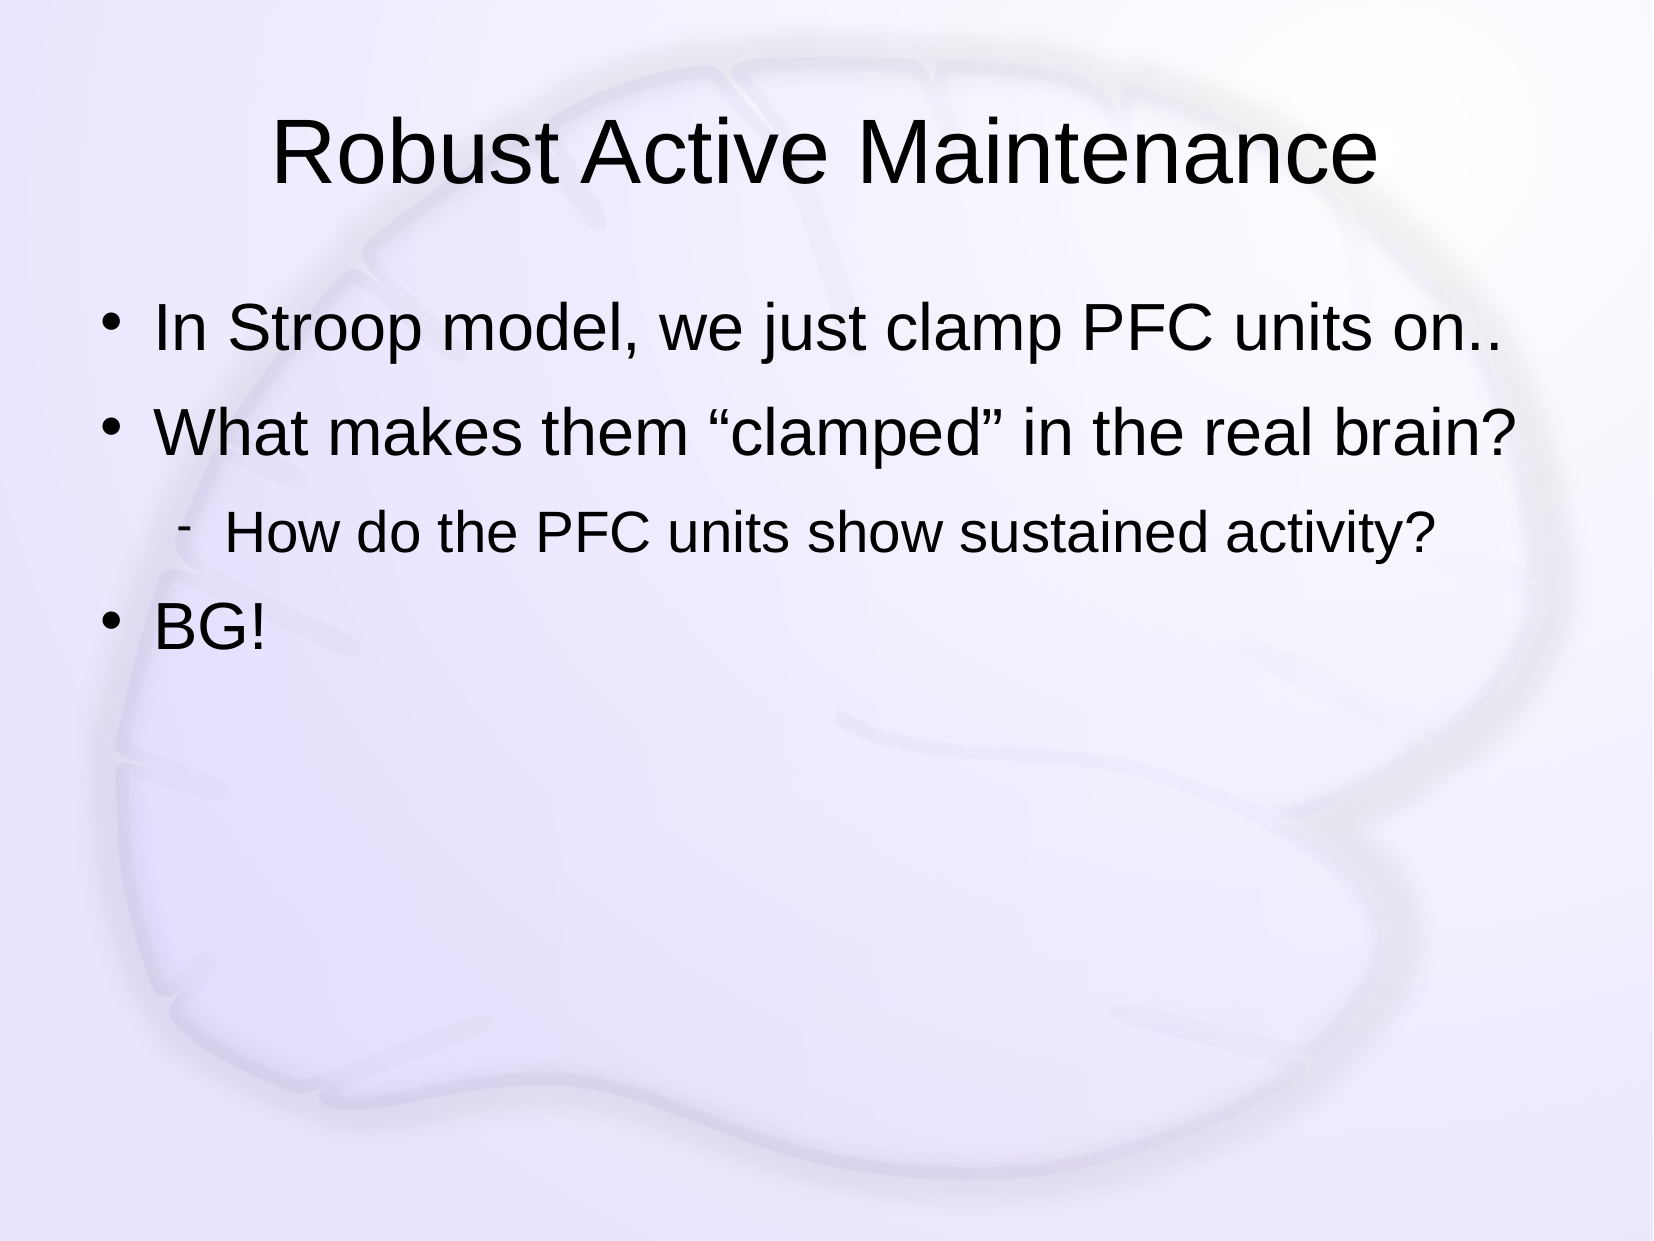

# Robust Active Maintenance
In Stroop model, we just clamp PFC units on..
What makes them “clamped” in the real brain?
How do the PFC units show sustained activity?
BG!